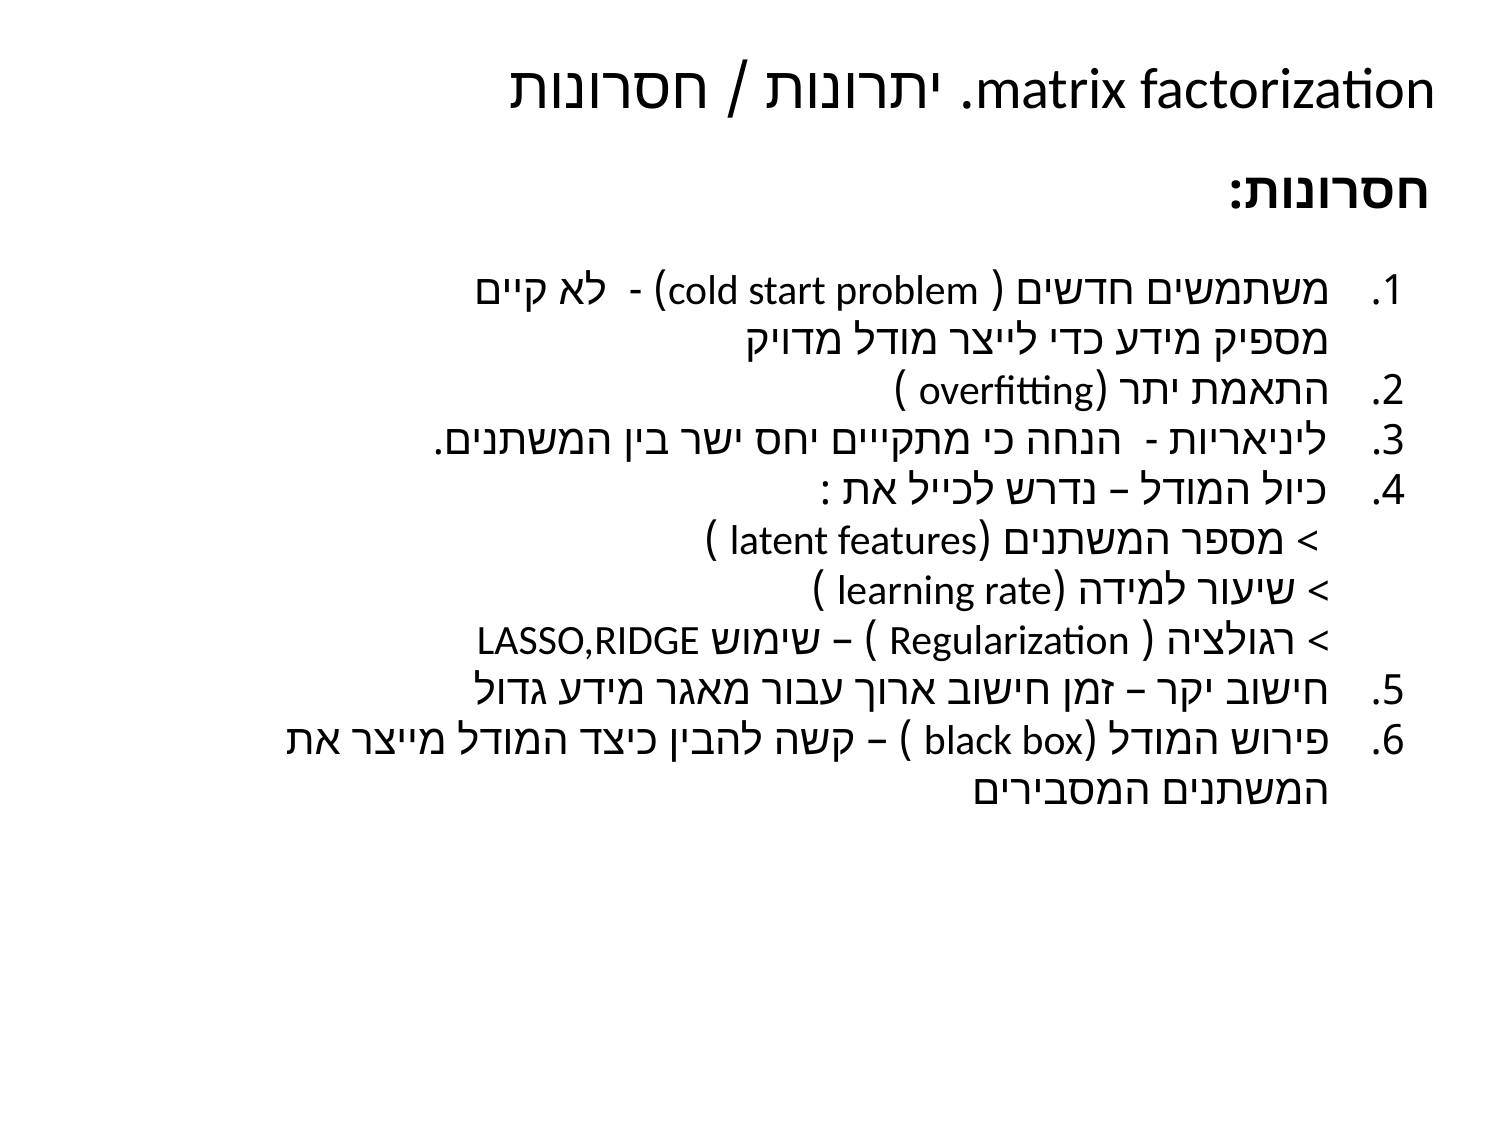

matrix factorization. יתרונות / חסרונות
חסרונות:
משתמשים חדשים ( cold start problem) -  לא קיים
מספיק מידע כדי לייצר מודל מדויק
התאמת יתר (overfitting )
3.    ליניאריות -  הנחה כי מתקייים יחס ישר בין המשתנים.
4.    כיול המודל – נדרש לכייל את :
        > מספר המשתנים (latent features )
       > שיעור למידה (learning rate )
       > רגולציה ( Regularization ) – שימוש LASSO,RIDGE
חישוב יקר – זמן חישוב ארוך עבור מאגר מידע גדול
פירוש המודל (black box ) – קשה להבין כיצד המודל מייצר את המשתנים המסבירים